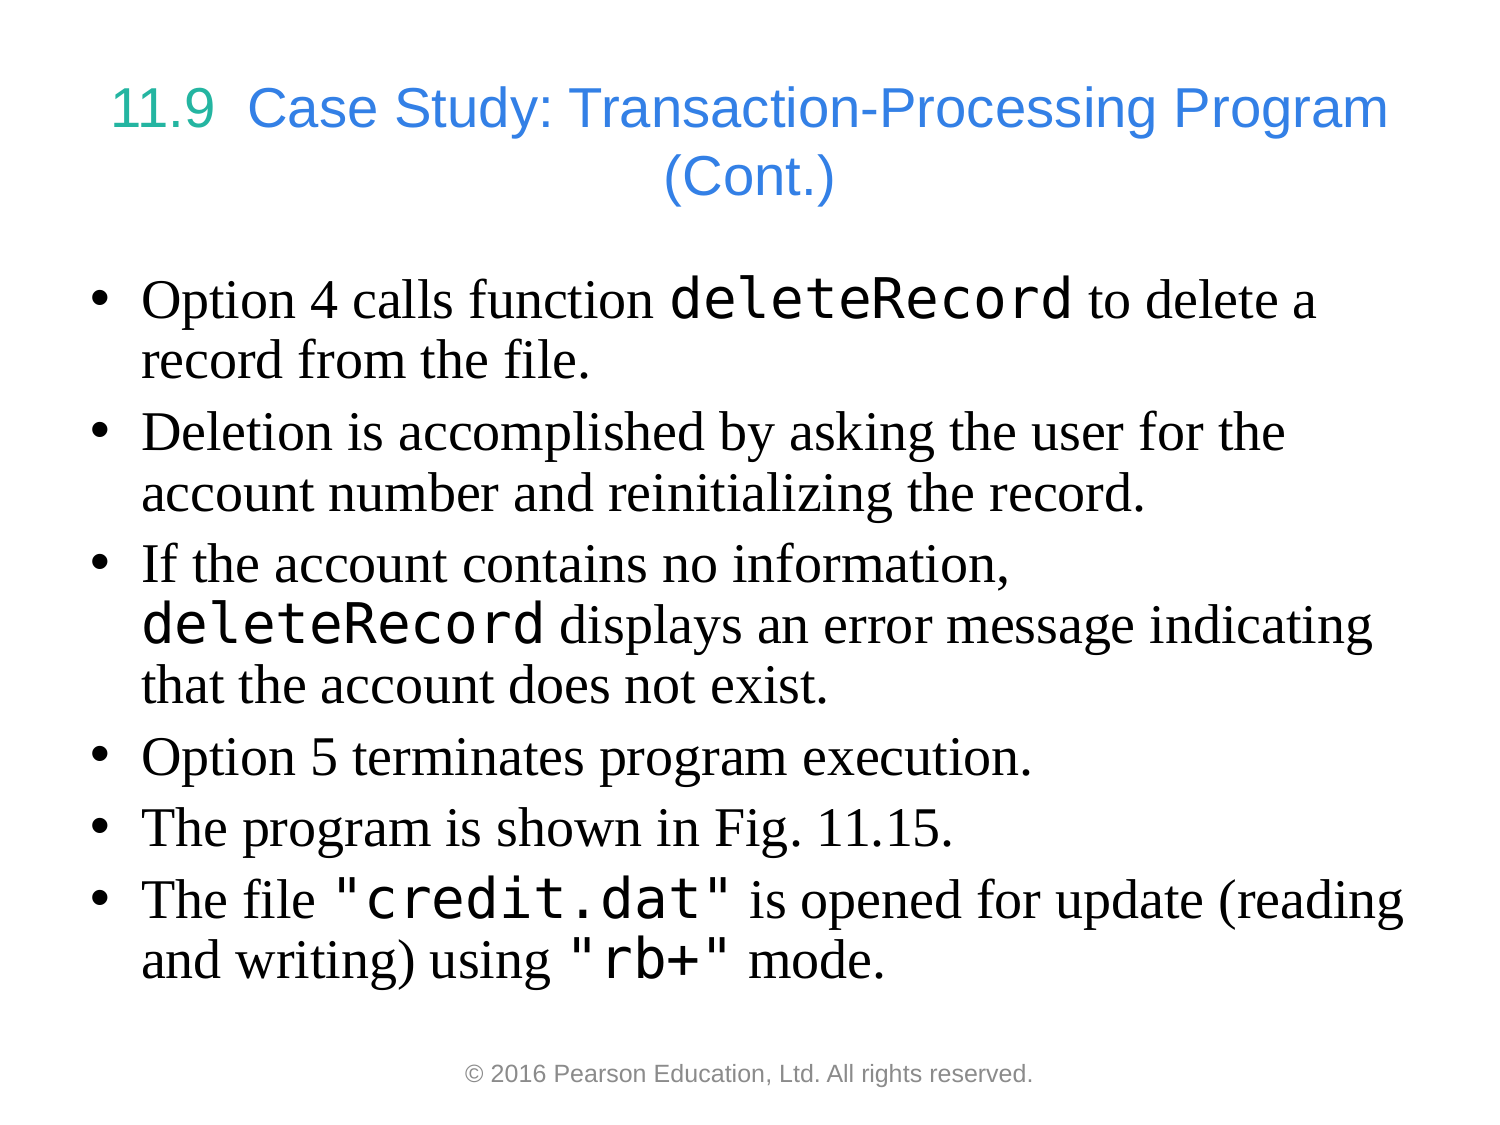

# 11.9  Case Study: Transaction-Processing Program (Cont.)
Option 4 calls function deleteRecord to delete a record from the file.
Deletion is accomplished by asking the user for the account number and reinitializing the record.
If the account contains no information, deleteRecord displays an error message indicating that the account does not exist.
Option 5 terminates program execution.
The program is shown in Fig. 11.15.
The file "credit.dat" is opened for update (reading and writing) using "rb+" mode.
© 2016 Pearson Education, Ltd. All rights reserved.